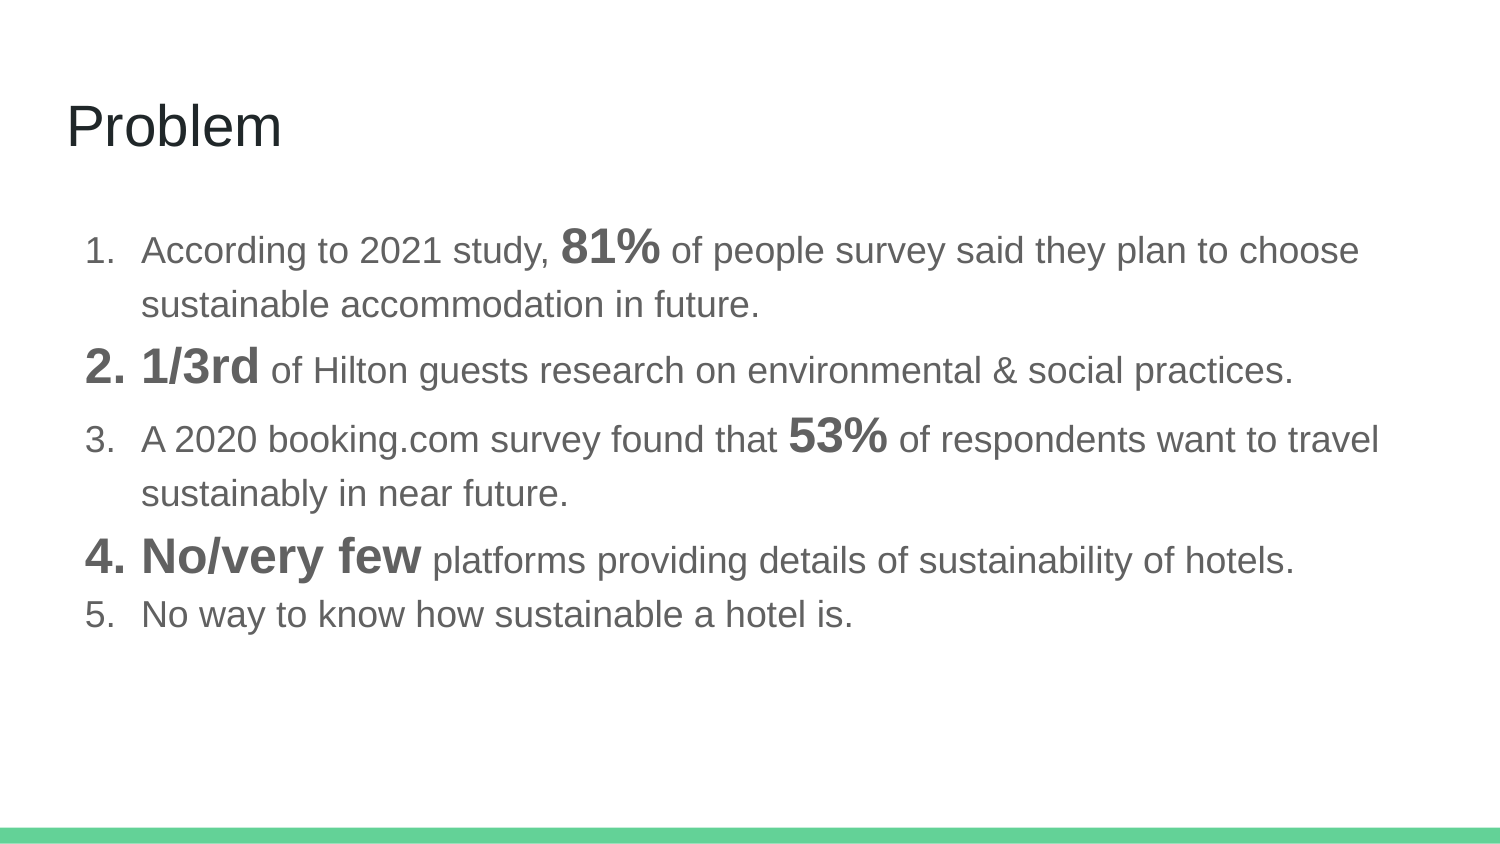

# Problem
According to 2021 study, 81% of people survey said they plan to choose sustainable accommodation in future.
1/3rd of Hilton guests research on environmental & social practices.
A 2020 booking.com survey found that 53% of respondents want to travel sustainably in near future.
No/very few platforms providing details of sustainability of hotels.
No way to know how sustainable a hotel is.